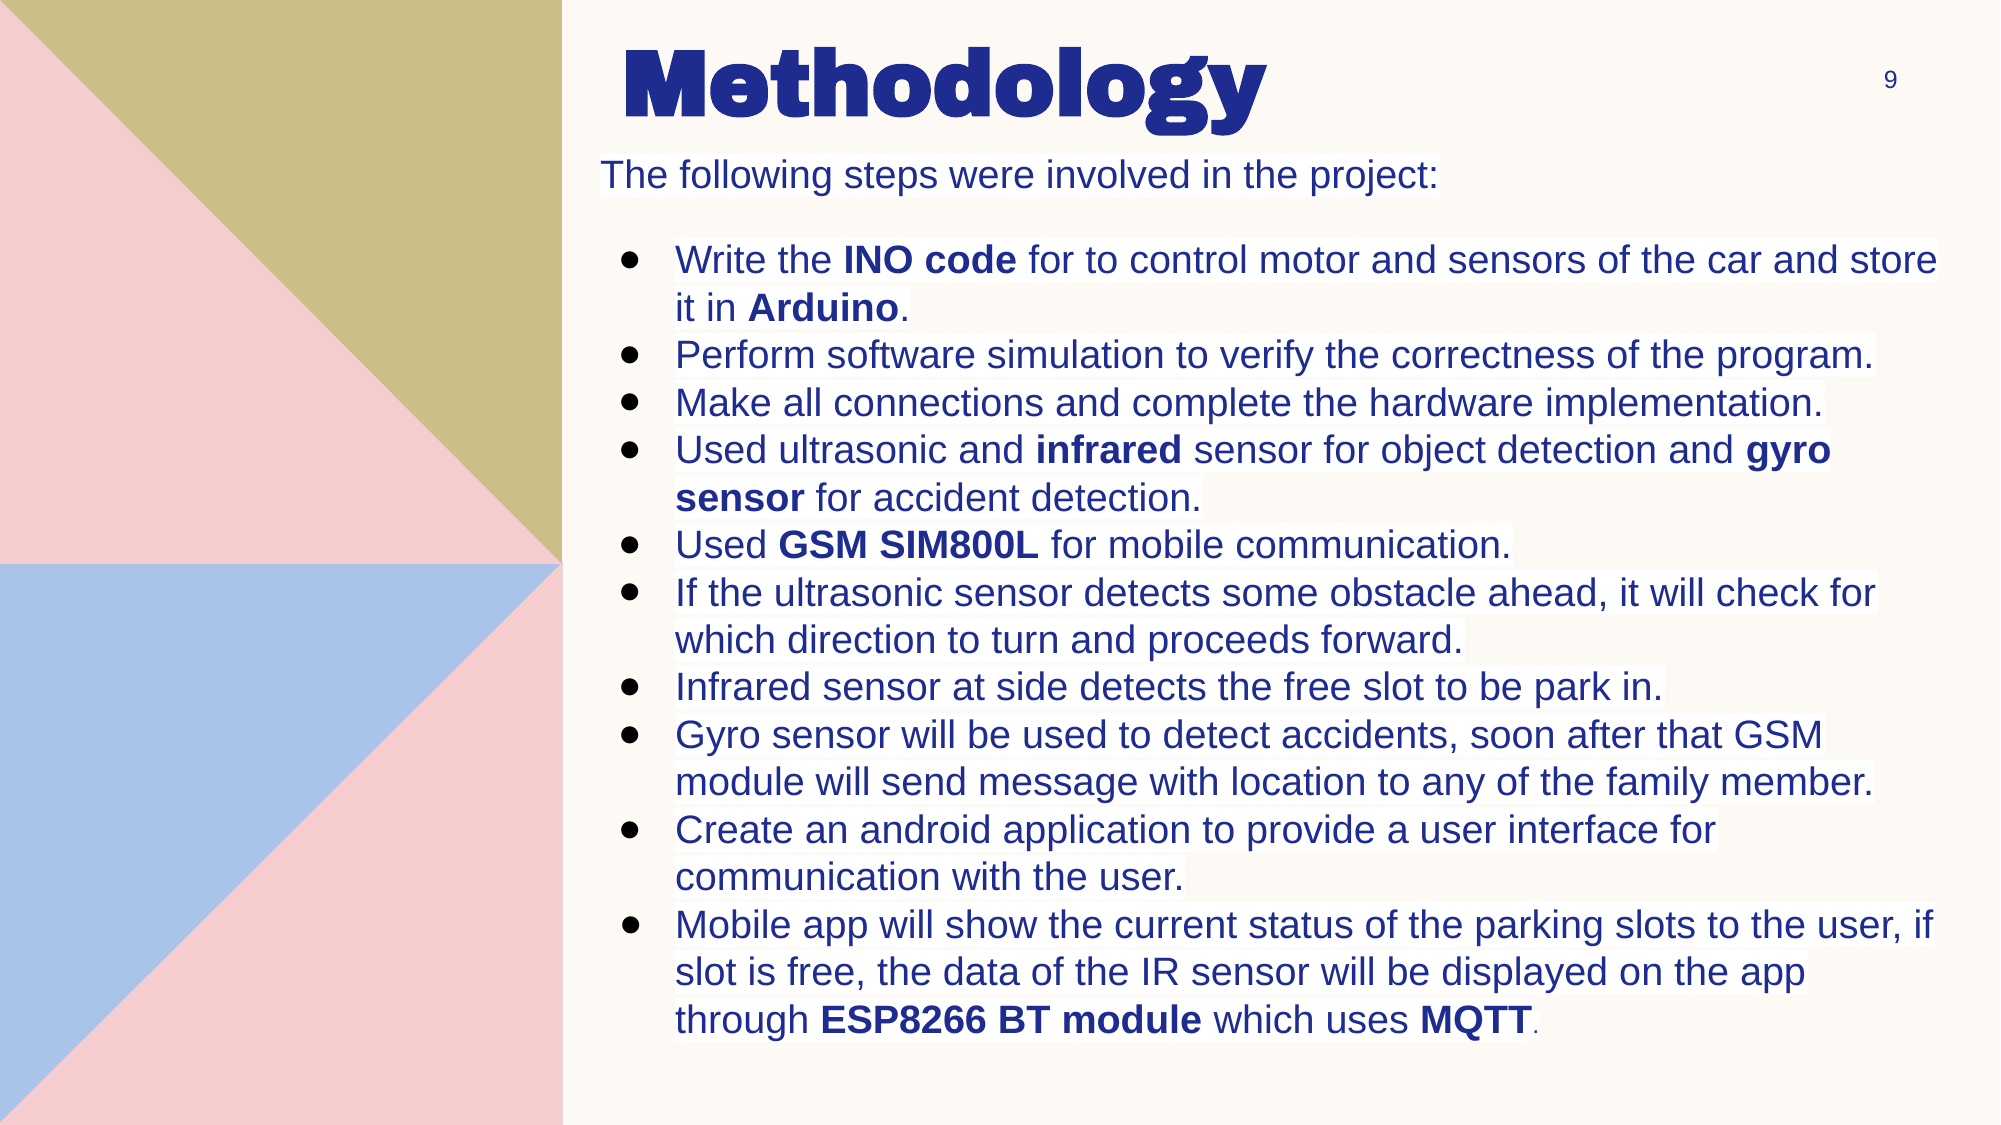

# Methodology
9
The following steps were involved in the project:

Write the INO code for to control motor and sensors of the car and store it in Arduino.
Perform software simulation to verify the correctness of the program.
Make all connections and complete the hardware implementation.
Used ultrasonic and infrared sensor for object detection and gyro sensor for accident detection.
Used GSM SIM800L for mobile communication.
If the ultrasonic sensor detects some obstacle ahead, it will check for which direction to turn and proceeds forward.
Infrared sensor at side detects the free slot to be park in.
Gyro sensor will be used to detect accidents, soon after that GSM module will send message with location to any of the family member.
Create an android application to provide a user interface for communication with the user.
Mobile app will show the current status of the parking slots to the user, if slot is free, the data of the IR sensor will be displayed on the app through ESP8266 BT module which uses MQTT.